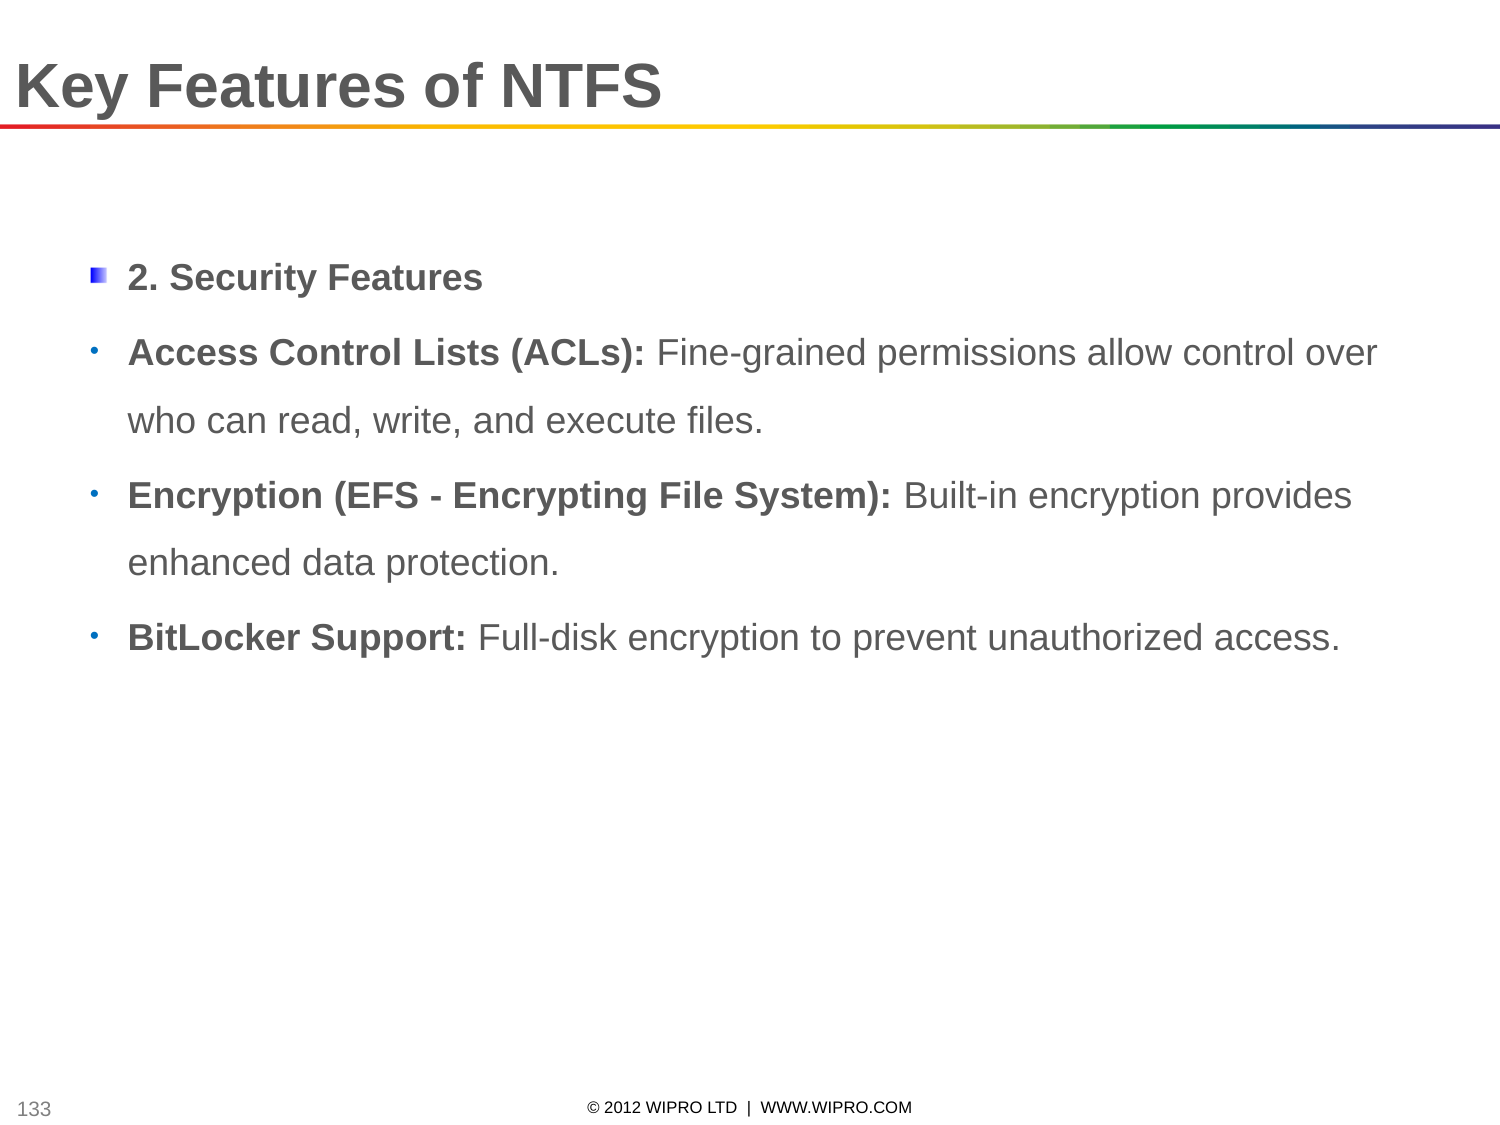

Key Features of NTFS
2. Security Features
Access Control Lists (ACLs): Fine-grained permissions allow control over who can read, write, and execute files.
Encryption (EFS - Encrypting File System): Built-in encryption provides enhanced data protection.
BitLocker Support: Full-disk encryption to prevent unauthorized access.